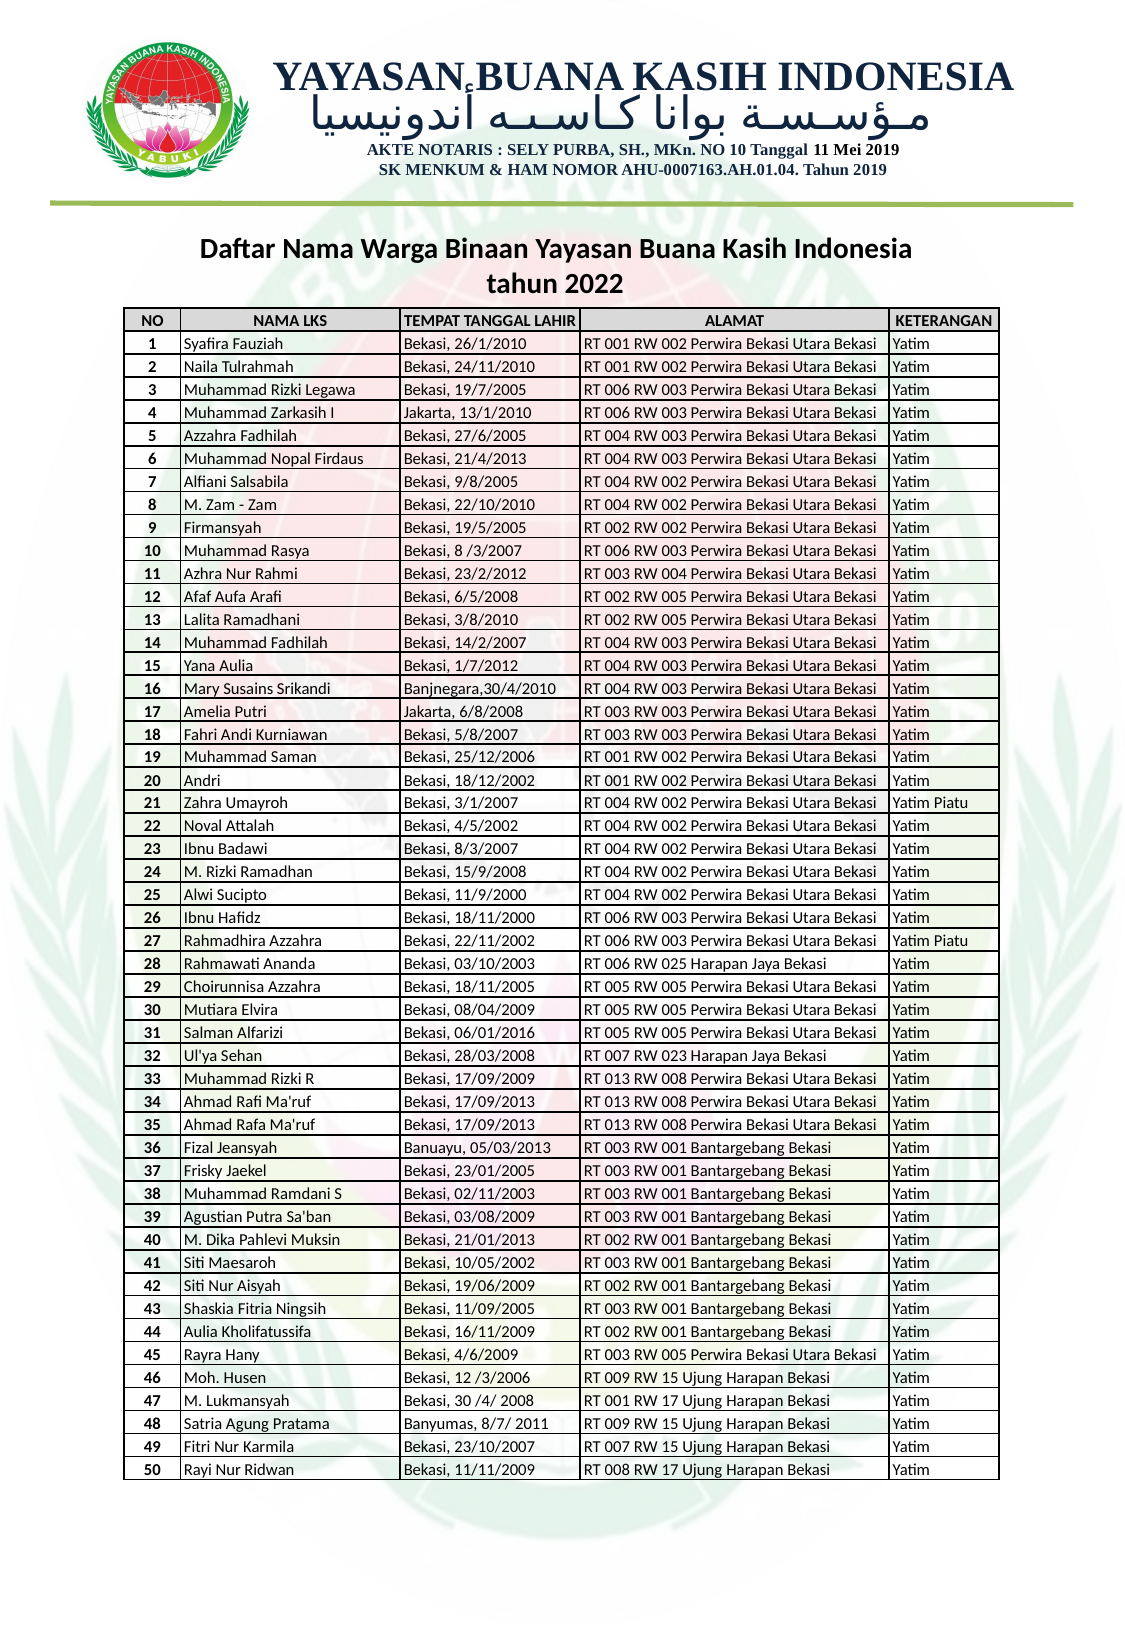

YAYASAN BUANA KASIH INDONESIA

مـؤسـسـة بوانا كـاسـىـه أندونيسيا
     AKTE NOTARIS : SELY PURBA, SH., MKn. NO 10 Tanggal 11 Mei 2019
     SK MENKUM & HAM NOMOR AHU-0007163.AH.01.04. Tahun 2019

Daftar Nama Warga Binaan Yayasan Buana Kasih Indonesia
tahun 2022
| NO | NAMA LKS | TEMPAT TANGGAL LAHIR | ALAMAT | KETERANGAN |
| --- | --- | --- | --- | --- |
| 1 | Syafira Fauziah | Bekasi, 26/1/2010 | RT 001 RW 002 Perwira Bekasi Utara Bekasi | Yatim |
| 2 | Naila Tulrahmah | Bekasi, 24/11/2010 | RT 001 RW 002 Perwira Bekasi Utara Bekasi | Yatim |
| 3 | Muhammad Rizki Legawa | Bekasi, 19/7/2005 | RT 006 RW 003 Perwira Bekasi Utara Bekasi | Yatim |
| 4 | Muhammad Zarkasih I | Jakarta, 13/1/2010 | RT 006 RW 003 Perwira Bekasi Utara Bekasi | Yatim |
| 5 | Azzahra Fadhilah | Bekasi, 27/6/2005 | RT 004 RW 003 Perwira Bekasi Utara Bekasi | Yatim |
| 6 | Muhammad Nopal Firdaus | Bekasi, 21/4/2013 | RT 004 RW 003 Perwira Bekasi Utara Bekasi | Yatim |
| 7 | Alfiani Salsabila | Bekasi, 9/8/2005 | RT 004 RW 002 Perwira Bekasi Utara Bekasi | Yatim |
| 8 | M. Zam - Zam | Bekasi, 22/10/2010 | RT 004 RW 002 Perwira Bekasi Utara Bekasi | Yatim |
| 9 | Firmansyah | Bekasi, 19/5/2005 | RT 002 RW 002 Perwira Bekasi Utara Bekasi | Yatim |
| 10 | Muhammad Rasya | Bekasi, 8 /3/2007 | RT 006 RW 003 Perwira Bekasi Utara Bekasi | Yatim |
| 11 | Azhra Nur Rahmi | Bekasi, 23/2/2012 | RT 003 RW 004 Perwira Bekasi Utara Bekasi | Yatim |
| 12 | Afaf Aufa Arafi | Bekasi, 6/5/2008 | RT 002 RW 005 Perwira Bekasi Utara Bekasi | Yatim |
| 13 | Lalita Ramadhani | Bekasi, 3/8/2010 | RT 002 RW 005 Perwira Bekasi Utara Bekasi | Yatim |
| 14 | Muhammad Fadhilah | Bekasi, 14/2/2007 | RT 004 RW 003 Perwira Bekasi Utara Bekasi | Yatim |
| 15 | Yana Aulia | Bekasi, 1/7/2012 | RT 004 RW 003 Perwira Bekasi Utara Bekasi | Yatim |
| 16 | Mary Susains Srikandi | Banjnegara,30/4/2010 | RT 004 RW 003 Perwira Bekasi Utara Bekasi | Yatim |
| 17 | Amelia Putri | Jakarta, 6/8/2008 | RT 003 RW 003 Perwira Bekasi Utara Bekasi | Yatim |
| 18 | Fahri Andi Kurniawan | Bekasi, 5/8/2007 | RT 003 RW 003 Perwira Bekasi Utara Bekasi | Yatim |
| 19 | Muhammad Saman | Bekasi, 25/12/2006 | RT 001 RW 002 Perwira Bekasi Utara Bekasi | Yatim |
| 20 | Andri | Bekasi, 18/12/2002 | RT 001 RW 002 Perwira Bekasi Utara Bekasi | Yatim |
| 21 | Zahra Umayroh | Bekasi, 3/1/2007 | RT 004 RW 002 Perwira Bekasi Utara Bekasi | Yatim Piatu |
| 22 | Noval Attalah | Bekasi, 4/5/2002 | RT 004 RW 002 Perwira Bekasi Utara Bekasi | Yatim |
| 23 | Ibnu Badawi | Bekasi, 8/3/2007 | RT 004 RW 002 Perwira Bekasi Utara Bekasi | Yatim |
| 24 | M. Rizki Ramadhan | Bekasi, 15/9/2008 | RT 004 RW 002 Perwira Bekasi Utara Bekasi | Yatim |
| 25 | Alwi Sucipto | Bekasi, 11/9/2000 | RT 004 RW 002 Perwira Bekasi Utara Bekasi | Yatim |
| 26 | Ibnu Hafidz | Bekasi, 18/11/2000 | RT 006 RW 003 Perwira Bekasi Utara Bekasi | Yatim |
| 27 | Rahmadhira Azzahra | Bekasi, 22/11/2002 | RT 006 RW 003 Perwira Bekasi Utara Bekasi | Yatim Piatu |
| 28 | Rahmawati Ananda | Bekasi, 03/10/2003 | RT 006 RW 025 Harapan Jaya Bekasi | Yatim |
| 29 | Choirunnisa Azzahra | Bekasi, 18/11/2005 | RT 005 RW 005 Perwira Bekasi Utara Bekasi | Yatim |
| 30 | Mutiara Elvira | Bekasi, 08/04/2009 | RT 005 RW 005 Perwira Bekasi Utara Bekasi | Yatim |
| 31 | Salman Alfarizi | Bekasi, 06/01/2016 | RT 005 RW 005 Perwira Bekasi Utara Bekasi | Yatim |
| 32 | Ul'ya Sehan | Bekasi, 28/03/2008 | RT 007 RW 023 Harapan Jaya Bekasi | Yatim |
| 33 | Muhammad Rizki R | Bekasi, 17/09/2009 | RT 013 RW 008 Perwira Bekasi Utara Bekasi | Yatim |
| 34 | Ahmad Rafi Ma'ruf | Bekasi, 17/09/2013 | RT 013 RW 008 Perwira Bekasi Utara Bekasi | Yatim |
| 35 | Ahmad Rafa Ma'ruf | Bekasi, 17/09/2013 | RT 013 RW 008 Perwira Bekasi Utara Bekasi | Yatim |
| 36 | Fizal Jeansyah | Banuayu, 05/03/2013 | RT 003 RW 001 Bantargebang Bekasi | Yatim |
| 37 | Frisky Jaekel | Bekasi, 23/01/2005 | RT 003 RW 001 Bantargebang Bekasi | Yatim |
| 38 | Muhammad Ramdani S | Bekasi, 02/11/2003 | RT 003 RW 001 Bantargebang Bekasi | Yatim |
| 39 | Agustian Putra Sa'ban | Bekasi, 03/08/2009 | RT 003 RW 001 Bantargebang Bekasi | Yatim |
| 40 | M. Dika Pahlevi Muksin | Bekasi, 21/01/2013 | RT 002 RW 001 Bantargebang Bekasi | Yatim |
| 41 | Siti Maesaroh | Bekasi, 10/05/2002 | RT 003 RW 001 Bantargebang Bekasi | Yatim |
| 42 | Siti Nur Aisyah | Bekasi, 19/06/2009 | RT 002 RW 001 Bantargebang Bekasi | Yatim |
| 43 | Shaskia Fitria Ningsih | Bekasi, 11/09/2005 | RT 003 RW 001 Bantargebang Bekasi | Yatim |
| 44 | Aulia Kholifatussifa | Bekasi, 16/11/2009 | RT 002 RW 001 Bantargebang Bekasi | Yatim |
| 45 | Rayra Hany | Bekasi, 4/6/2009 | RT 003 RW 005 Perwira Bekasi Utara Bekasi | Yatim |
| 46 | Moh. Husen | Bekasi, 12 /3/2006 | RT 009 RW 15 Ujung Harapan Bekasi | Yatim |
| 47 | M. Lukmansyah | Bekasi, 30 /4/ 2008 | RT 001 RW 17 Ujung Harapan Bekasi | Yatim |
| 48 | Satria Agung Pratama | Banyumas, 8/7/ 2011 | RT 009 RW 15 Ujung Harapan Bekasi | Yatim |
| 49 | Fitri Nur Karmila | Bekasi, 23/10/2007 | RT 007 RW 15 Ujung Harapan Bekasi | Yatim |
| 50 | Rayi Nur Ridwan | Bekasi, 11/11/2009 | RT 008 RW 17 Ujung Harapan Bekasi | Yatim |